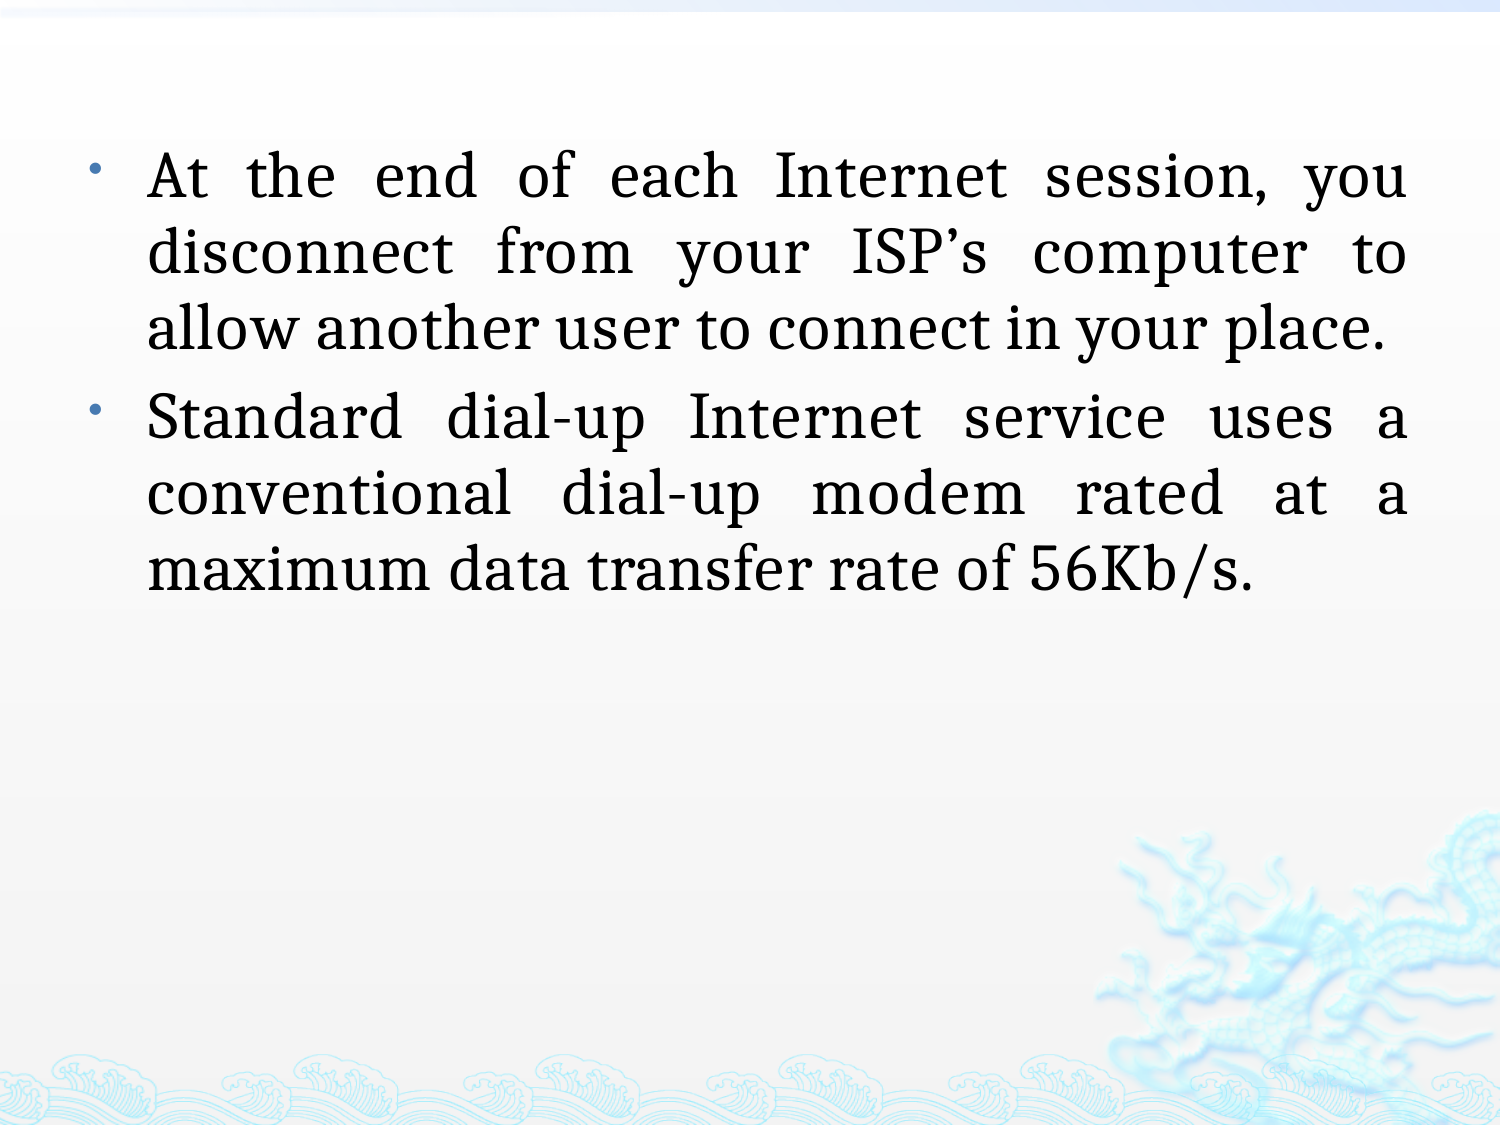

At the end of each Internet session, you disconnect from your ISP’s computer to allow another user to connect in your place.
Standard dial-up Internet service uses a conventional dial-up modem rated at a maximum data transfer rate of 56Kb/s.